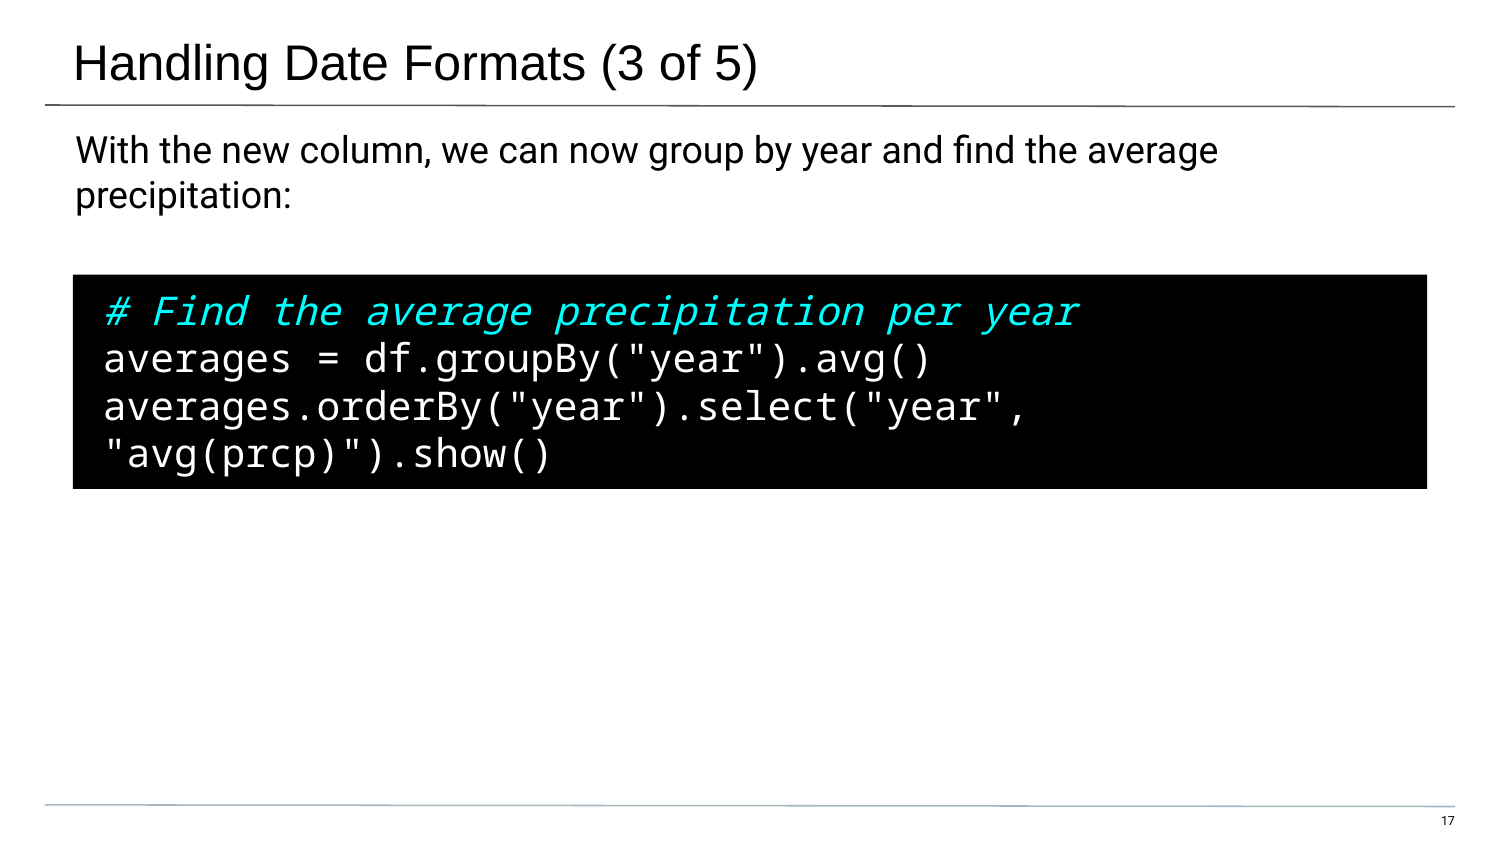

# Handling Date Formats (3 of 5)

With the new column, we can now group by year and find the average precipitation:

# Find the average precipitation per year
averages = df.groupBy("year").avg()
averages.orderBy("year").select("year", "avg(prcp)").show()

17